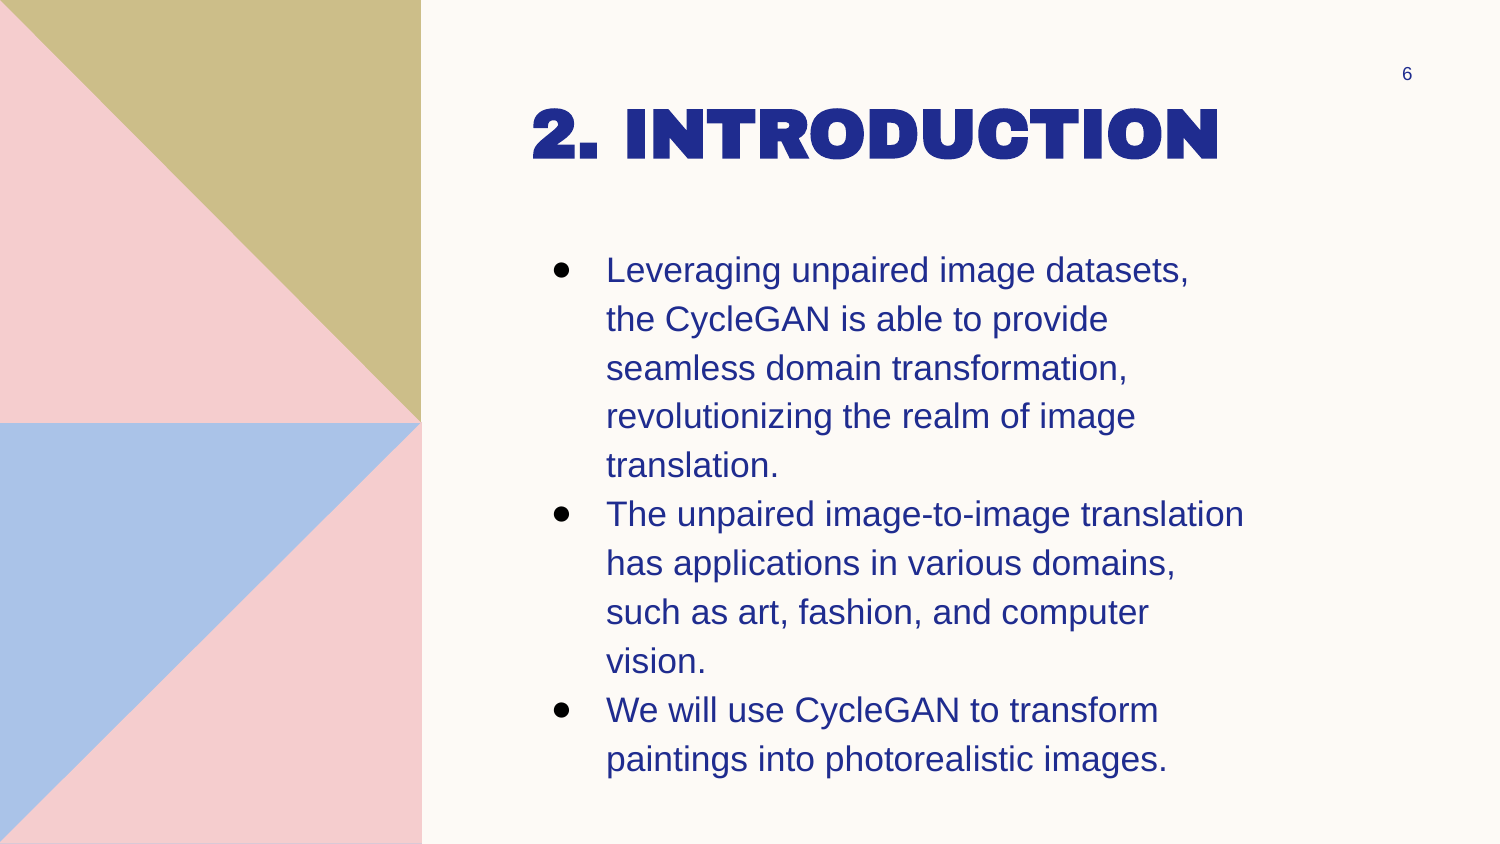

6
# 2. INTRODUCTION
Leveraging unpaired image datasets, the CycleGAN is able to provide seamless domain transformation, revolutionizing the realm of image translation.
The unpaired image-to-image translation has applications in various domains, such as art, fashion, and computer vision.
We will use CycleGAN to transform paintings into photorealistic images.